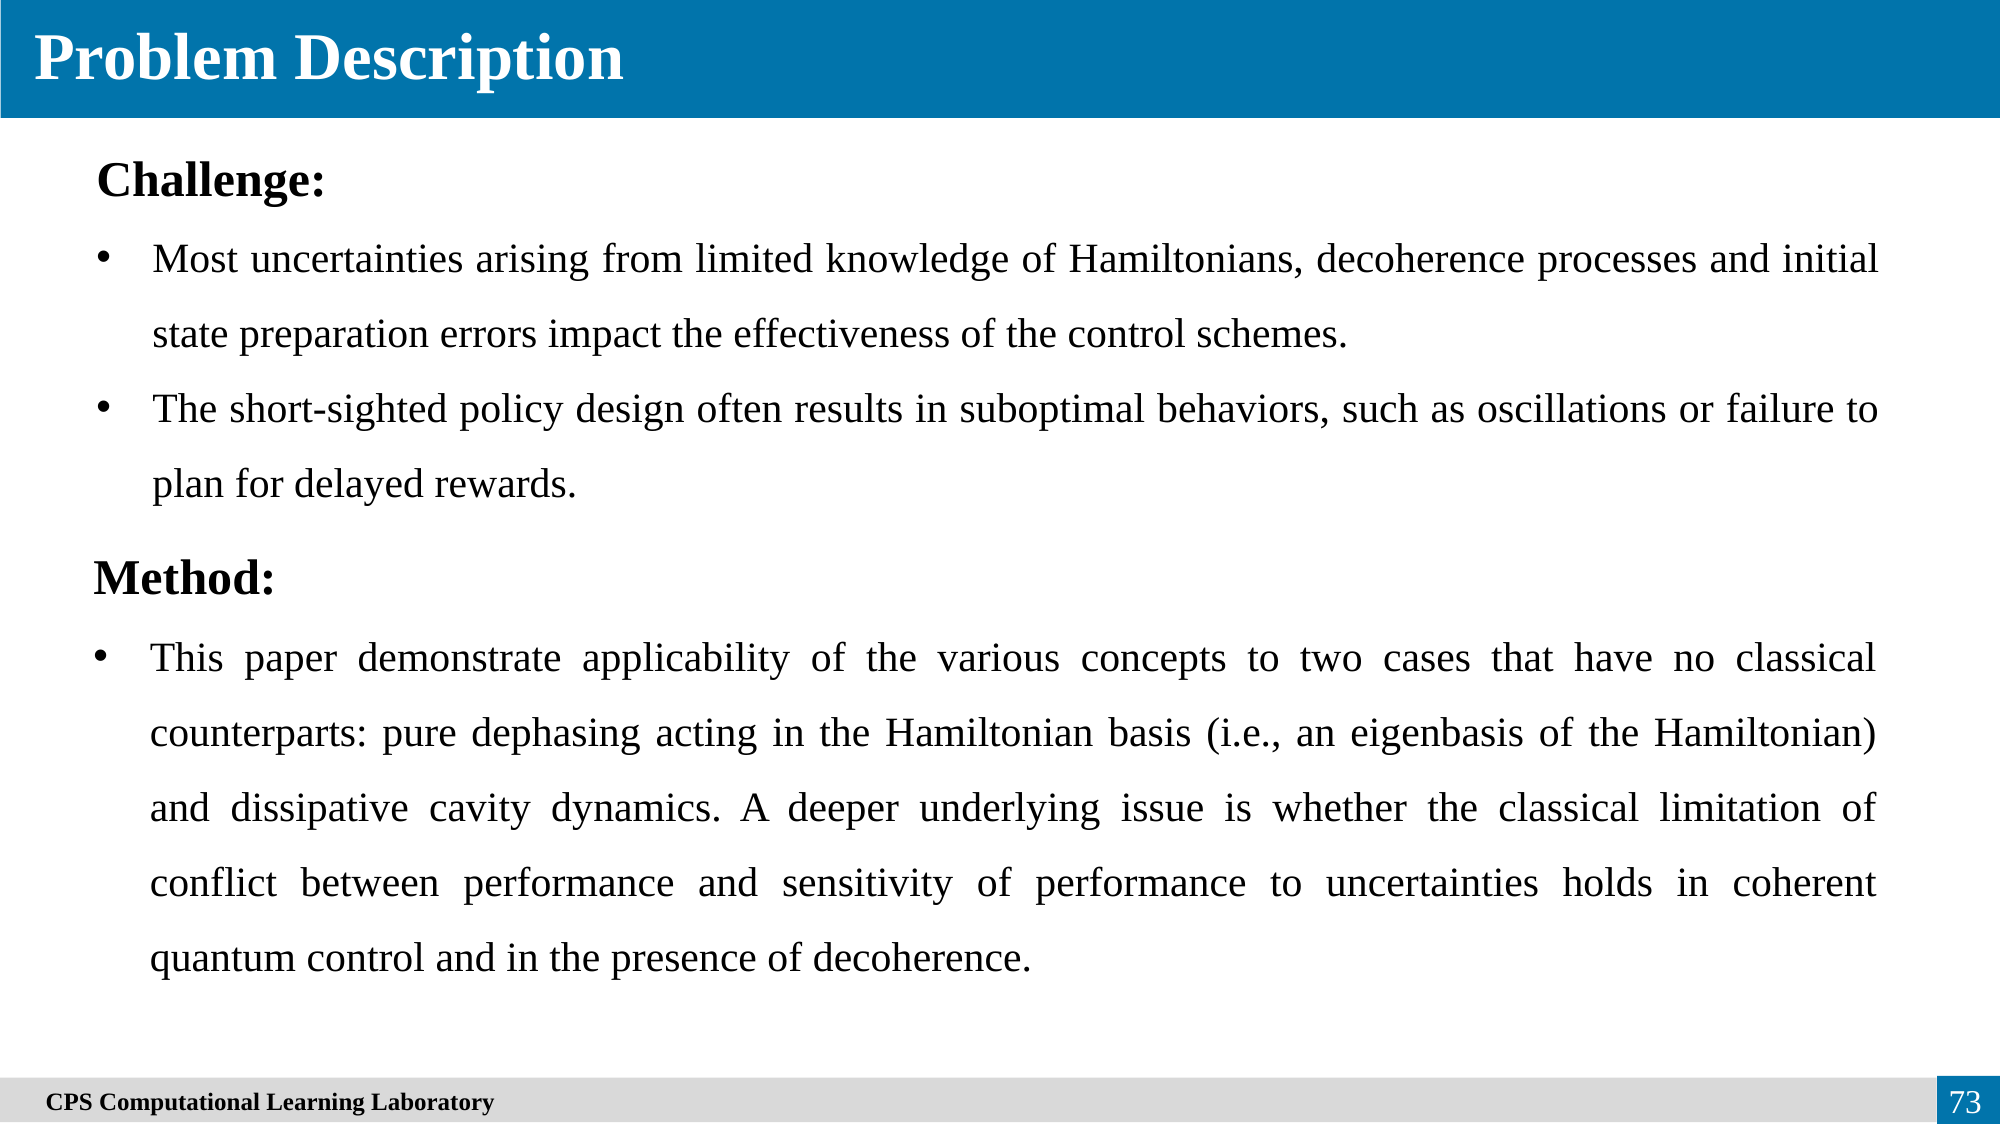

Problem Description
Challenge:
Most uncertainties arising from limited knowledge of Hamiltonians, decoherence processes and initial state preparation errors impact the effectiveness of the control schemes.
The short-sighted policy design often results in suboptimal behaviors, such as oscillations or failure to plan for delayed rewards.
Method:
This paper demonstrate applicability of the various concepts to two cases that have no classical counterparts: pure dephasing acting in the Hamiltonian basis (i.e., an eigenbasis of the Hamiltonian) and dissipative cavity dynamics. A deeper underlying issue is whether the classical limitation of conflict between performance and sensitivity of performance to uncertainties holds in coherent quantum control and in the presence of decoherence.
73
　CPS Computational Learning Laboratory